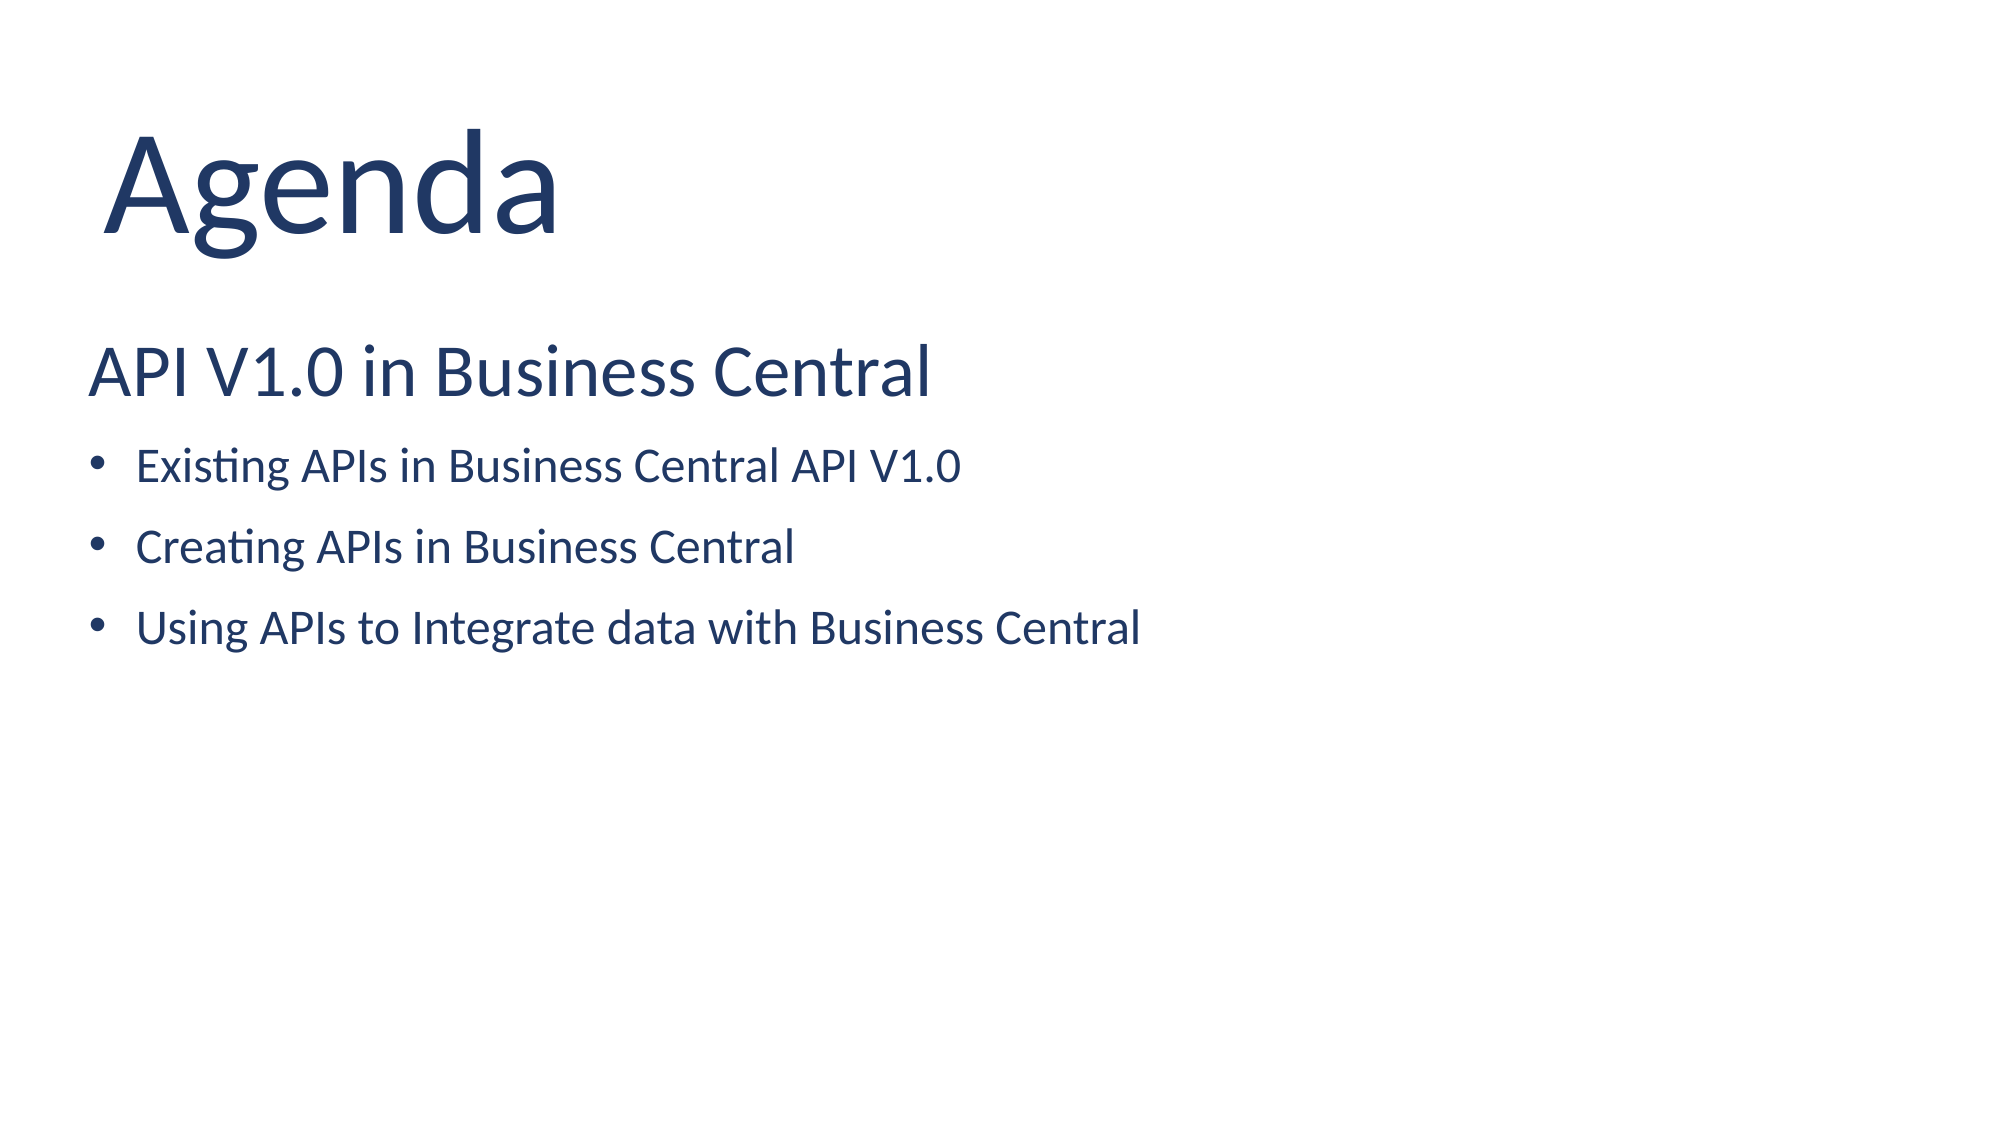

Agenda
API V1.0 in Business Central
Existing APIs in Business Central API V1.0
Creating APIs in Business Central
Using APIs to Integrate data with Business Central